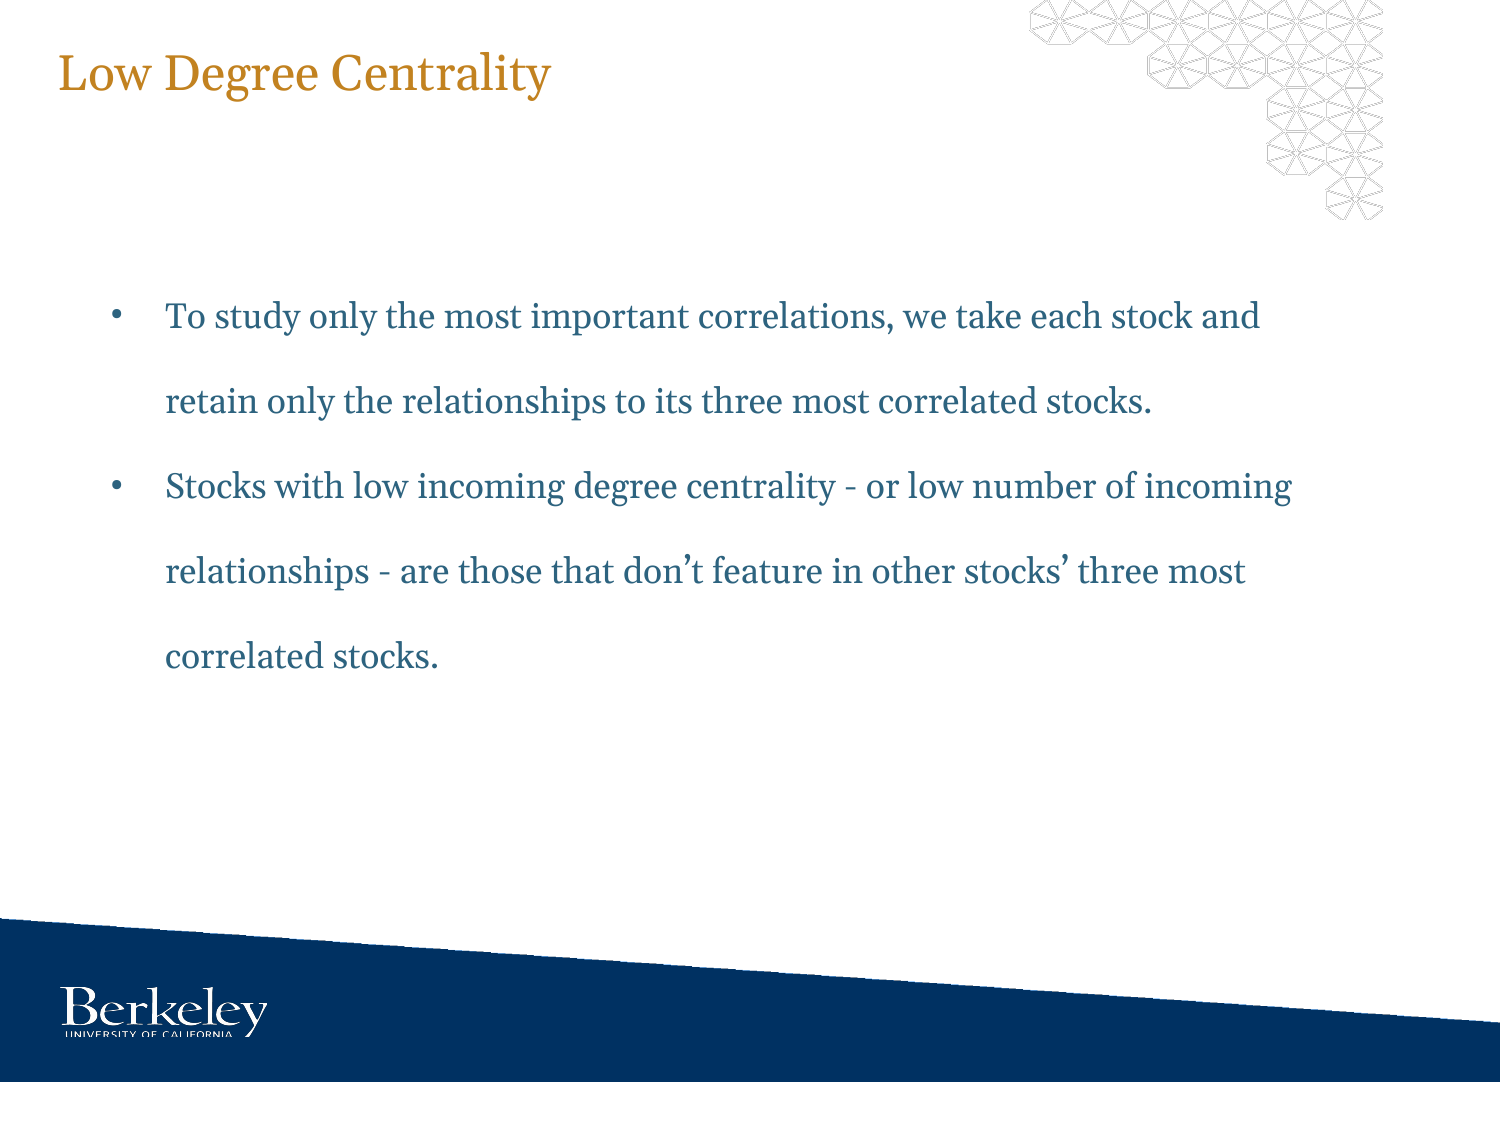

# Low Degree Centrality
To study only the most important correlations, we take each stock and retain only the relationships to its three most correlated stocks.
Stocks with low incoming degree centrality - or low number of incoming relationships - are those that don’t feature in other stocks’ three most correlated stocks.